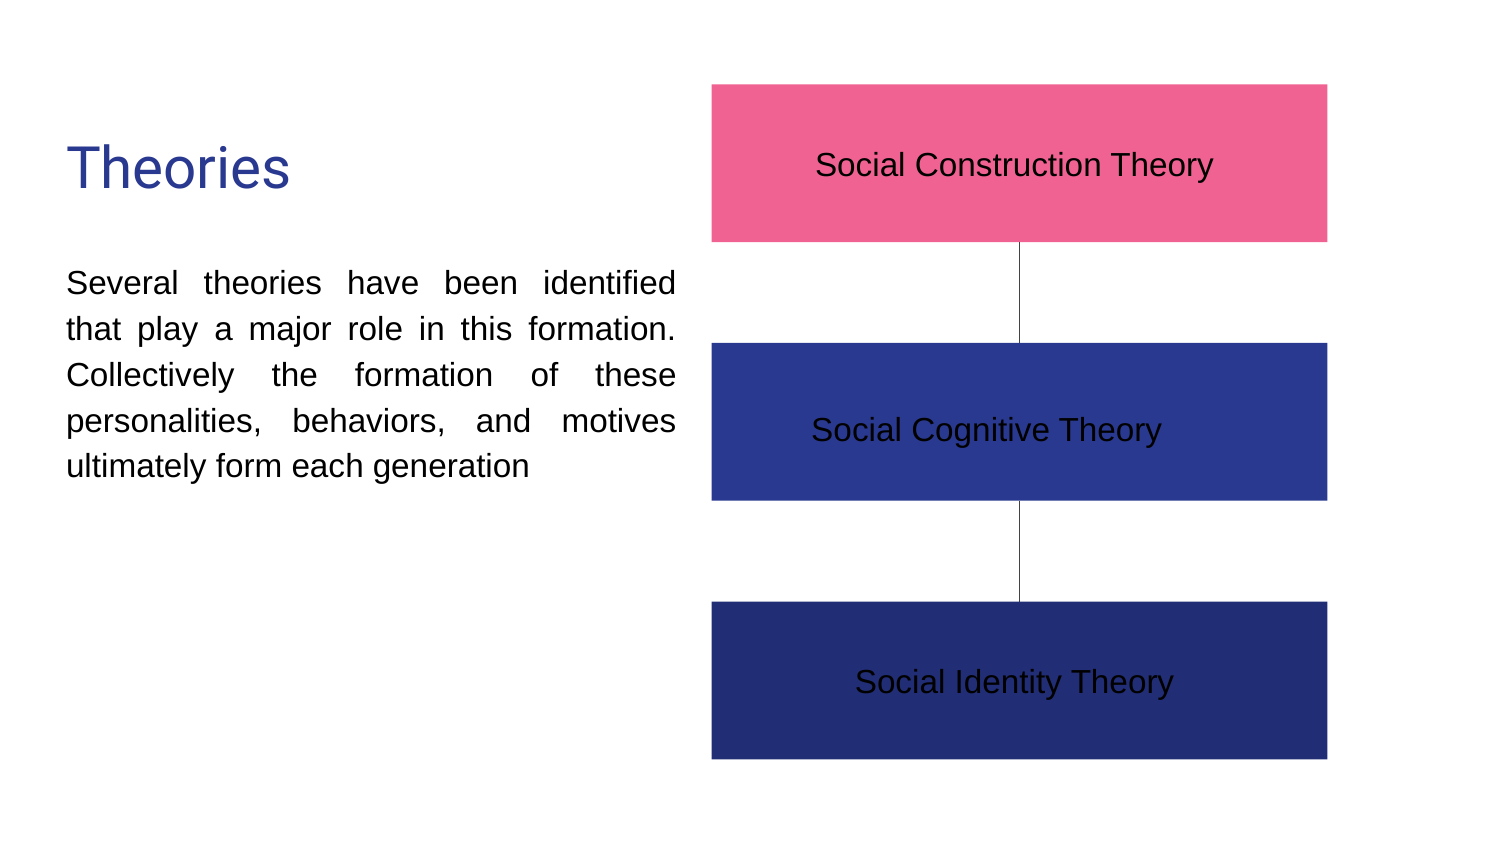

Social Construction Theory
# Theories
Several theories have been identified that play a major role in this formation. Collectively the formation of these personalities, behaviors, and motives ultimately form each generation
         Social Cognitive Theory Venue
Social Identity Theory